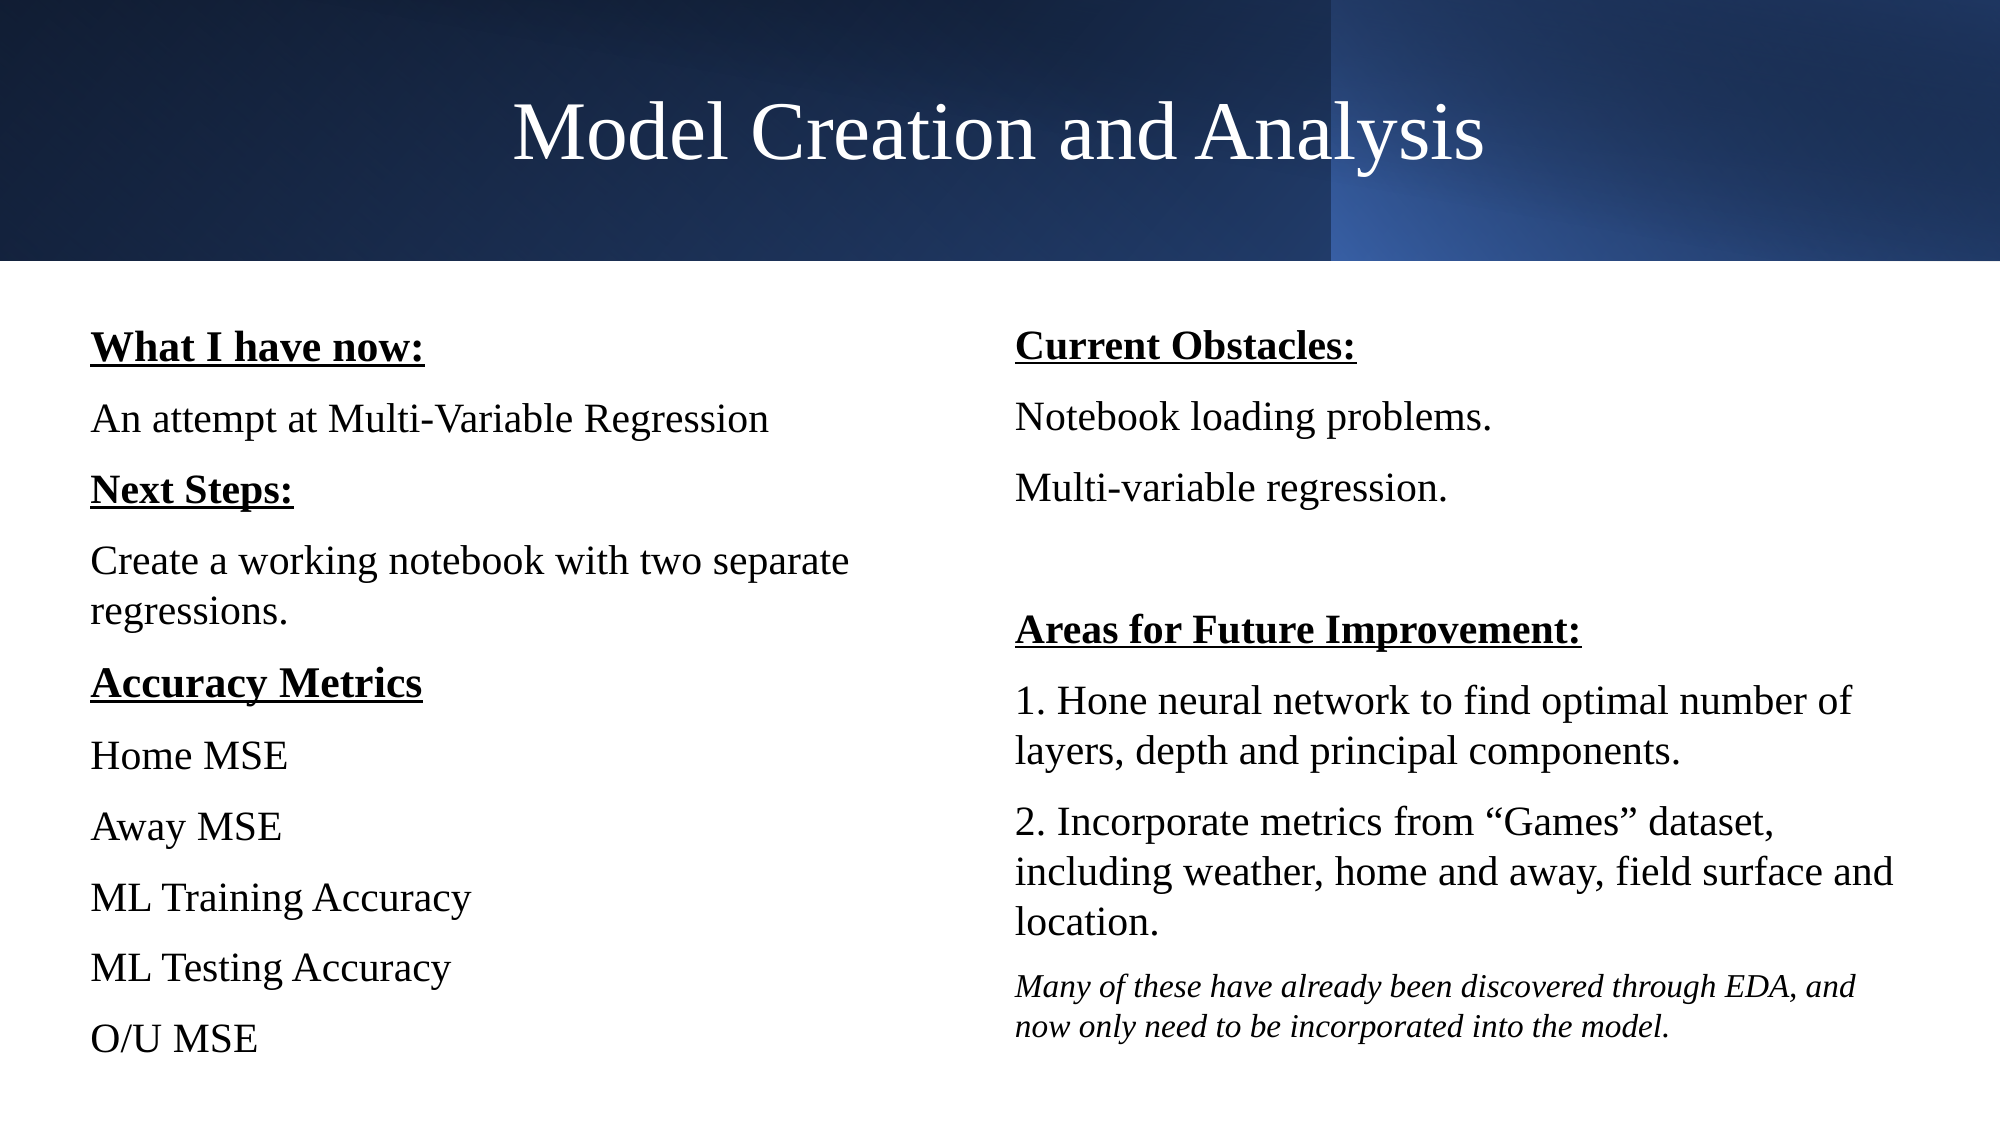

# Model Creation and Analysis
What I have now:
An attempt at Multi-Variable Regression
Next Steps:
Create a working notebook with two separate regressions.
Accuracy Metrics
Home MSE
Away MSE
ML Training Accuracy
ML Testing Accuracy
O/U MSE

Current Obstacles:
Notebook loading problems.
Multi-variable regression.

Areas for Future Improvement:
1. Hone neural network to find optimal number of layers, depth and principal components.
2. Incorporate metrics from “Games” dataset, including weather, home and away, field surface and location.
Many of these have already been discovered through EDA, and now only need to be incorporated into the model.